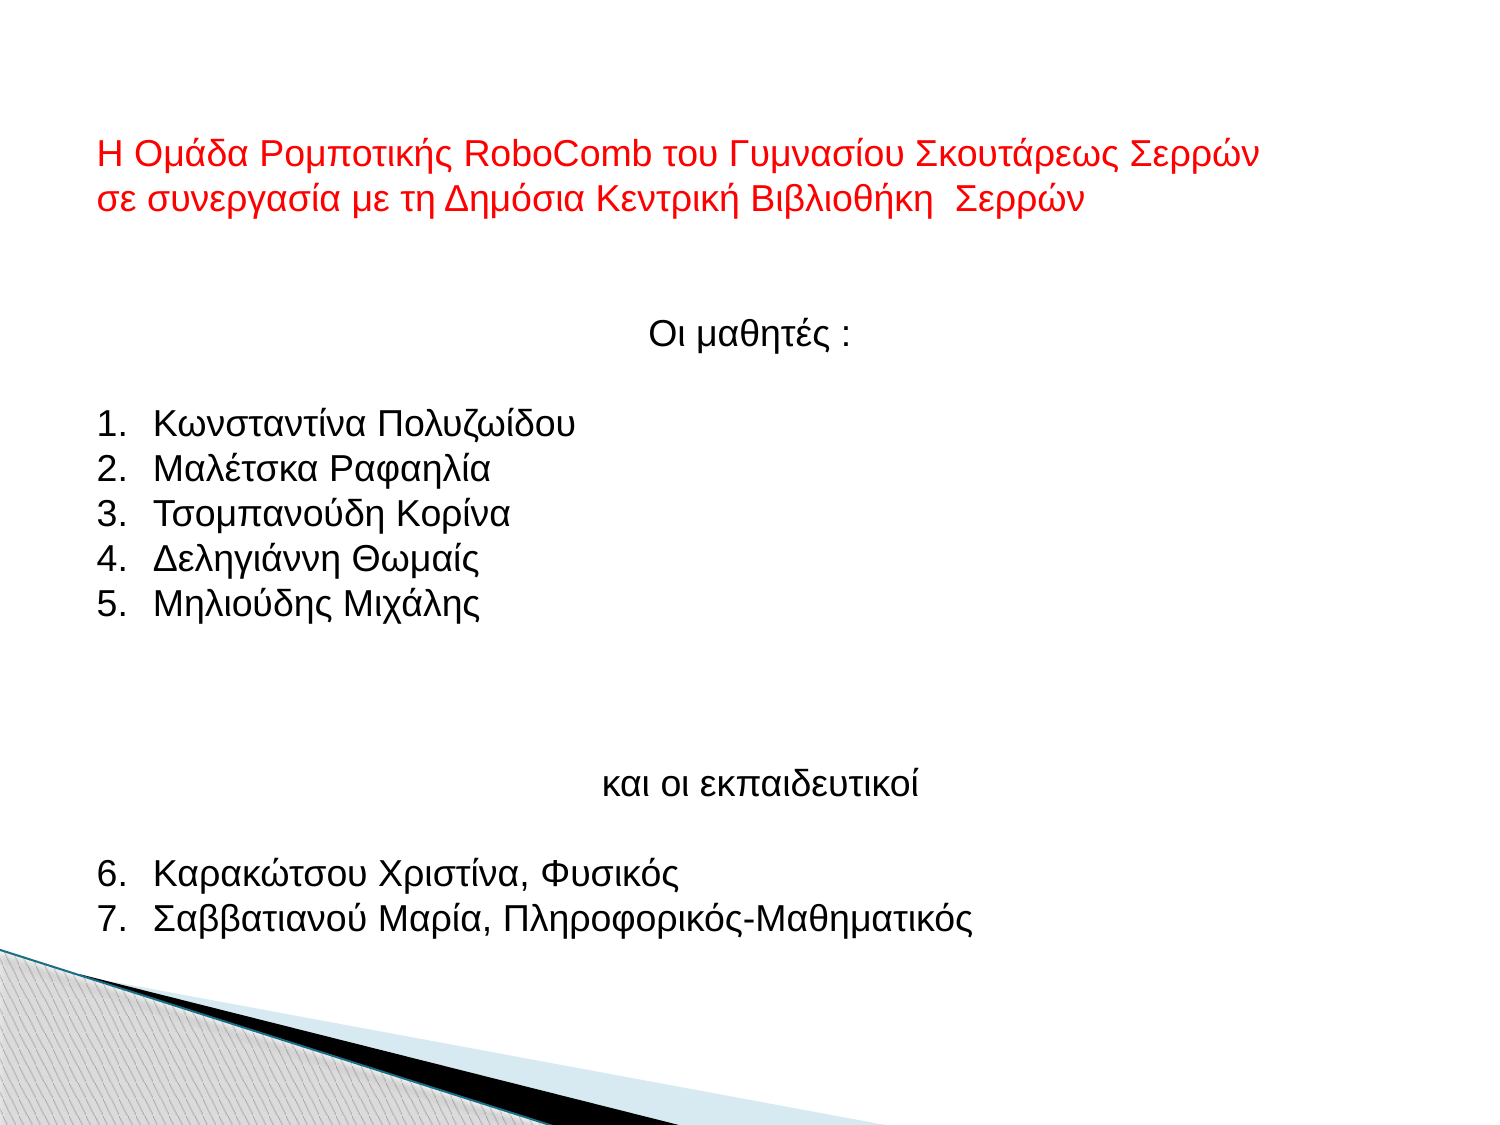

Η Ομάδα Ρομποτικής RoboComb του Γυμνασίου Σκουτάρεως Σερρών
σε συνεργασία με τη Δημόσια Κεντρική Βιβλιοθήκη  Σερρών

Οι μαθητές :

Κωνσταντίνα Πολυζωίδου
Μαλέτσκα Ραφαηλία
Τσομπανούδη Κορίνα
Δεληγιάννη Θωμαίς
Μηλιούδης Μιχάλης

  και οι εκπαιδευτικοί

Καρακώτσου Χριστίνα, Φυσικός
Σαββατιανού Μαρία, Πληροφορικός-Μαθηματικός